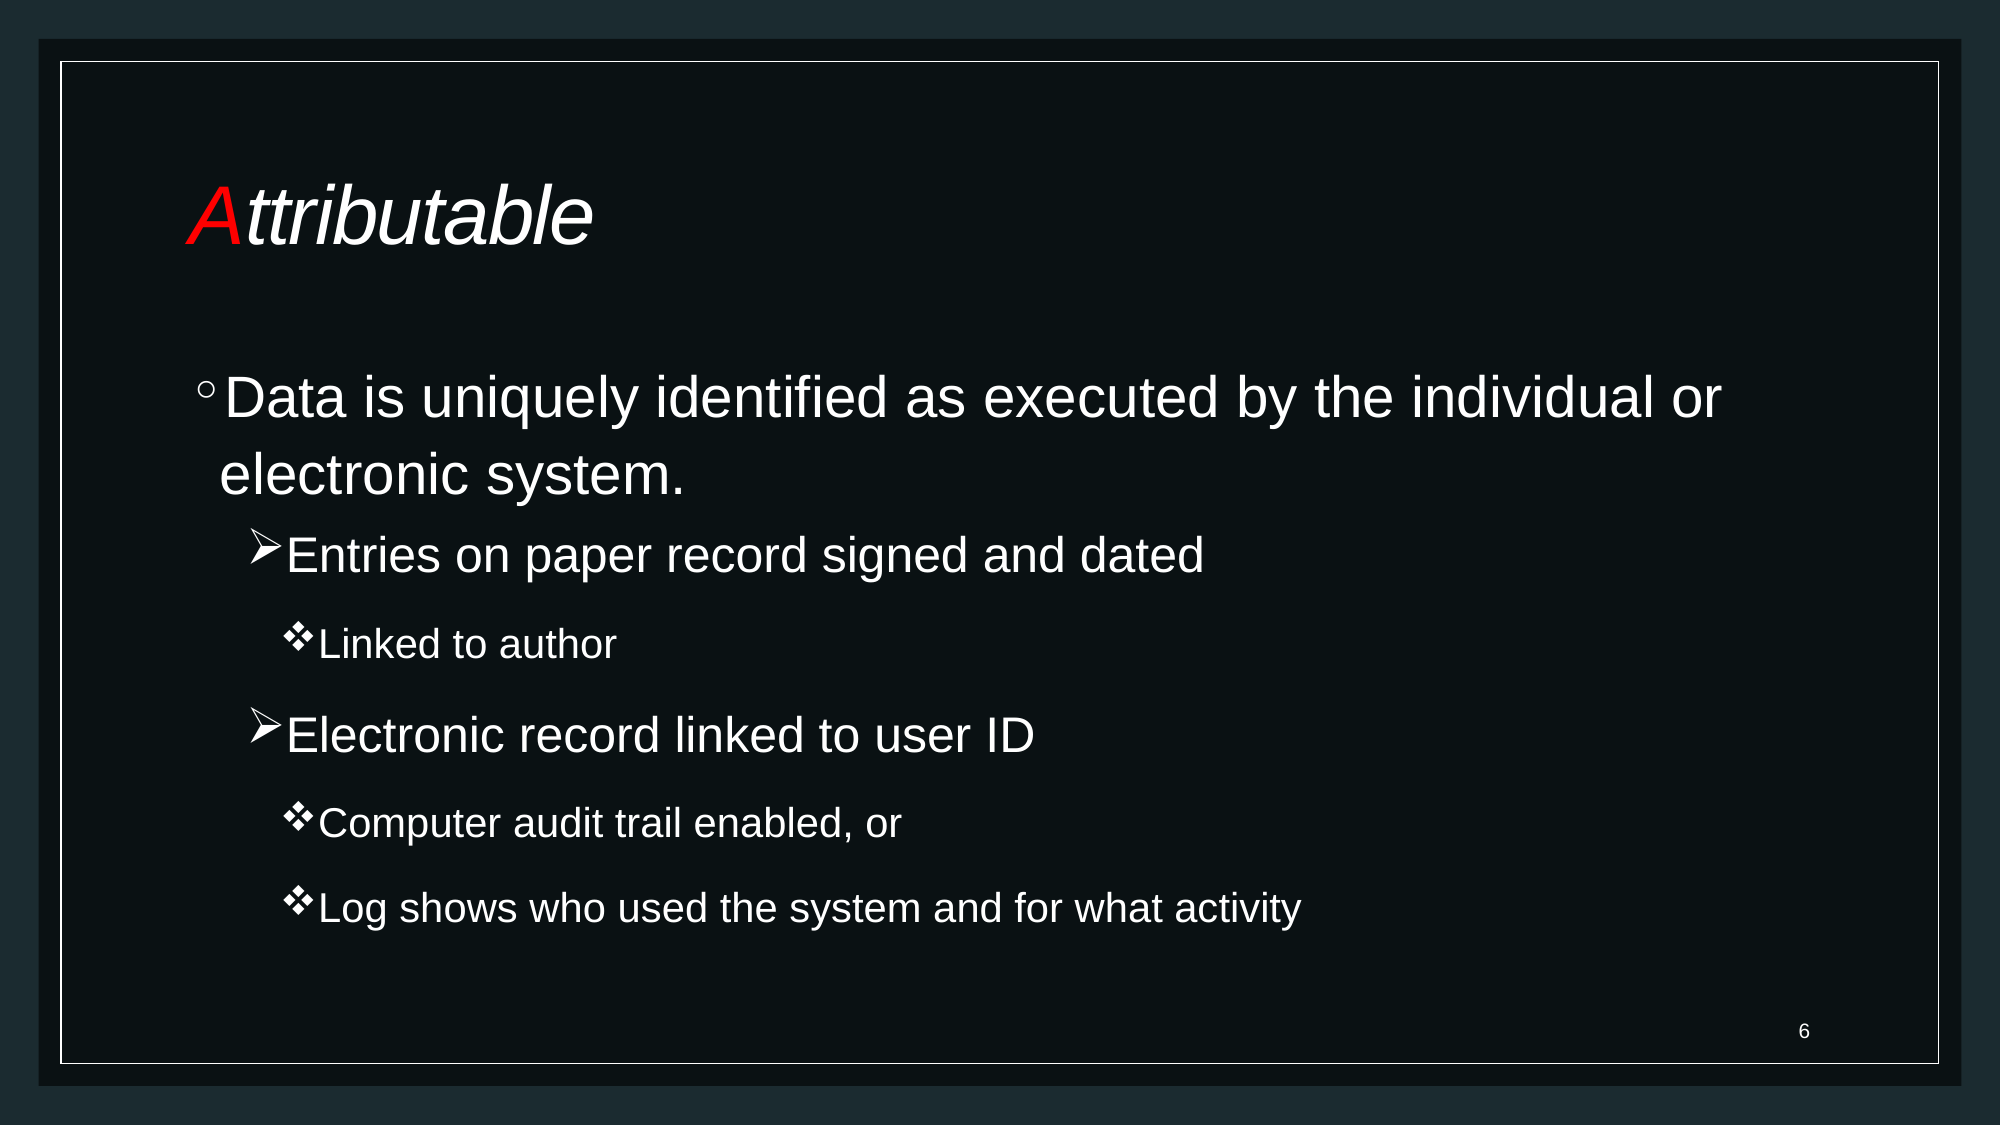

# Attributable
Data is uniquely identified as executed by the individual or electronic system.
Entries on paper record signed and dated
Linked to author
Electronic record linked to user ID
Computer audit trail enabled, or
Log shows who used the system and for what activity
6